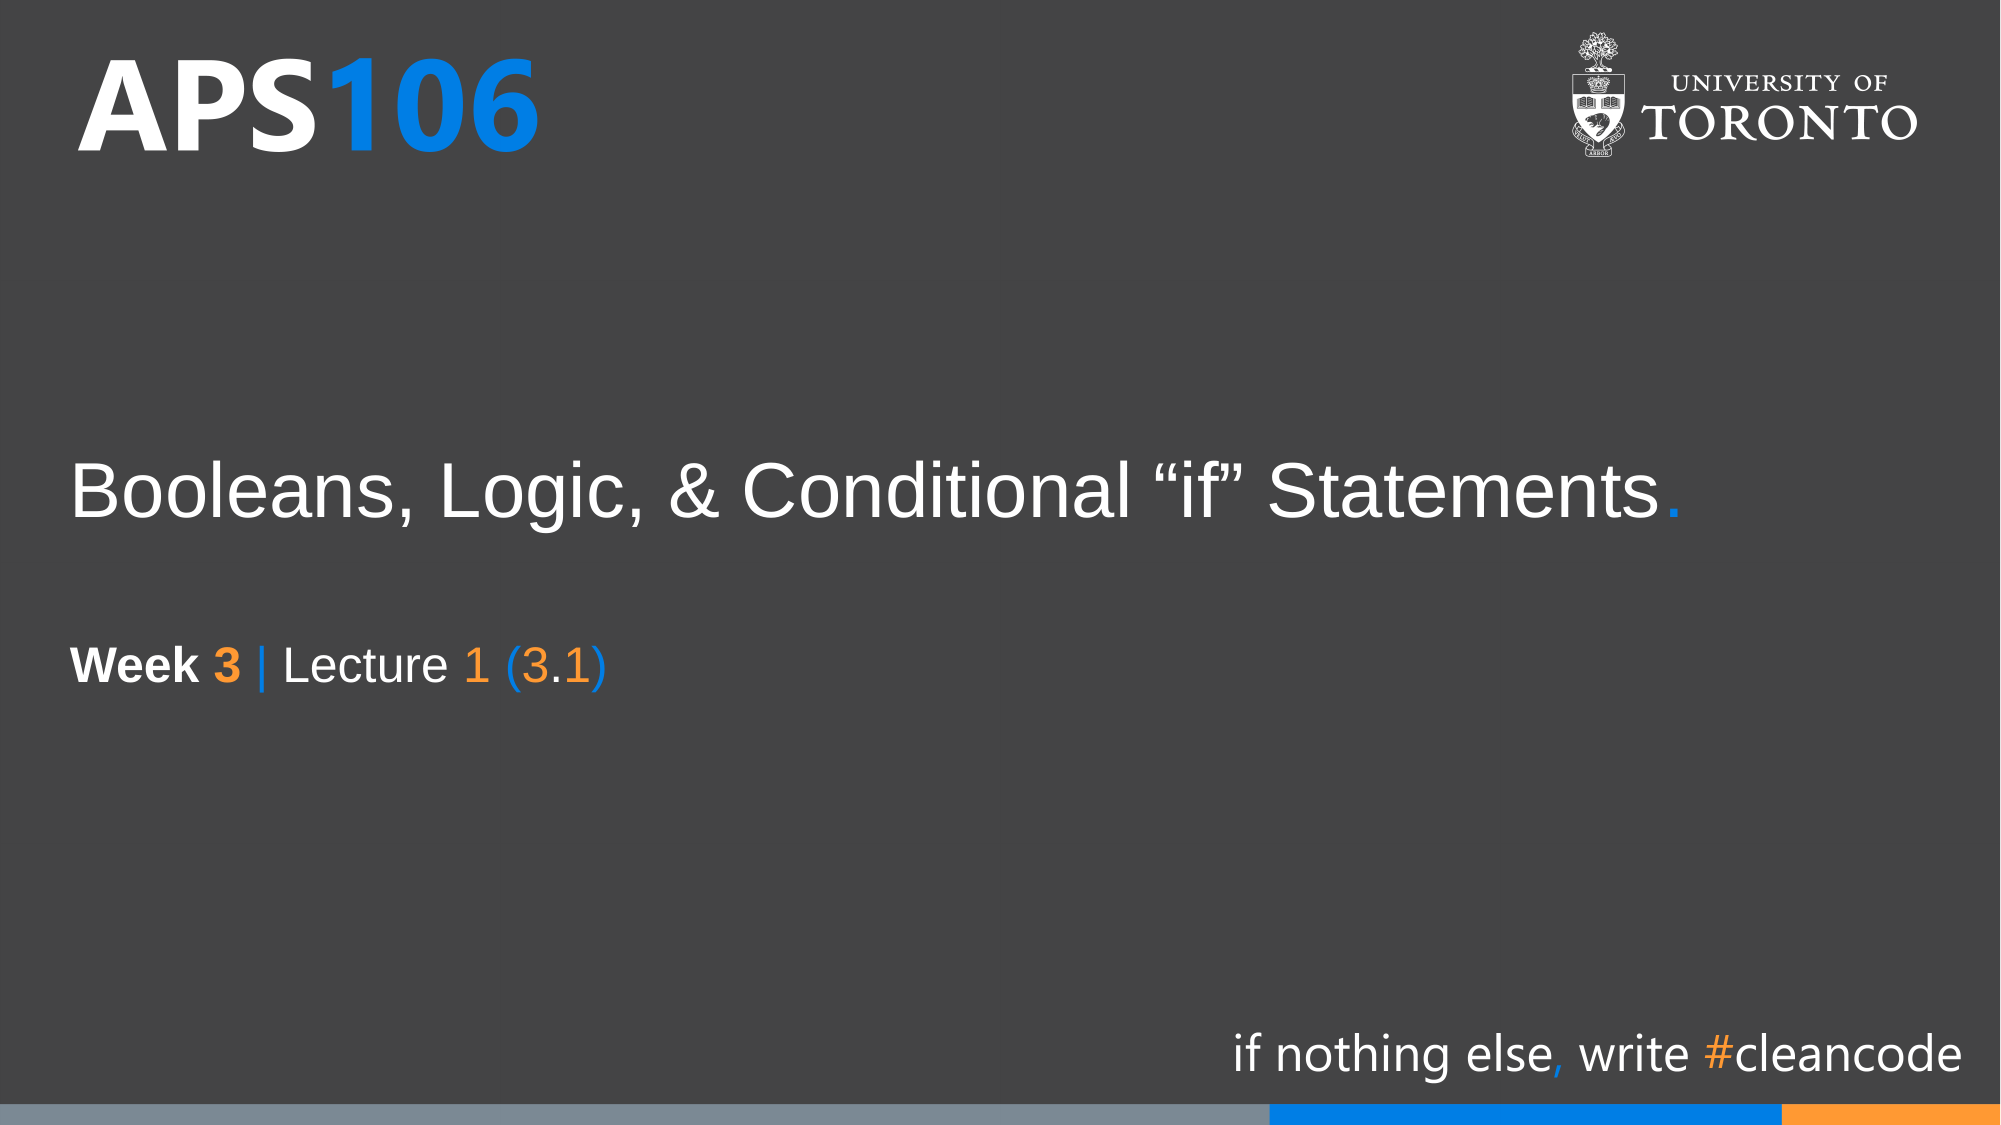

# Booleans, Logic, & Conditional “if” Statements.
Week 3 | Lecture 1 (3.1)